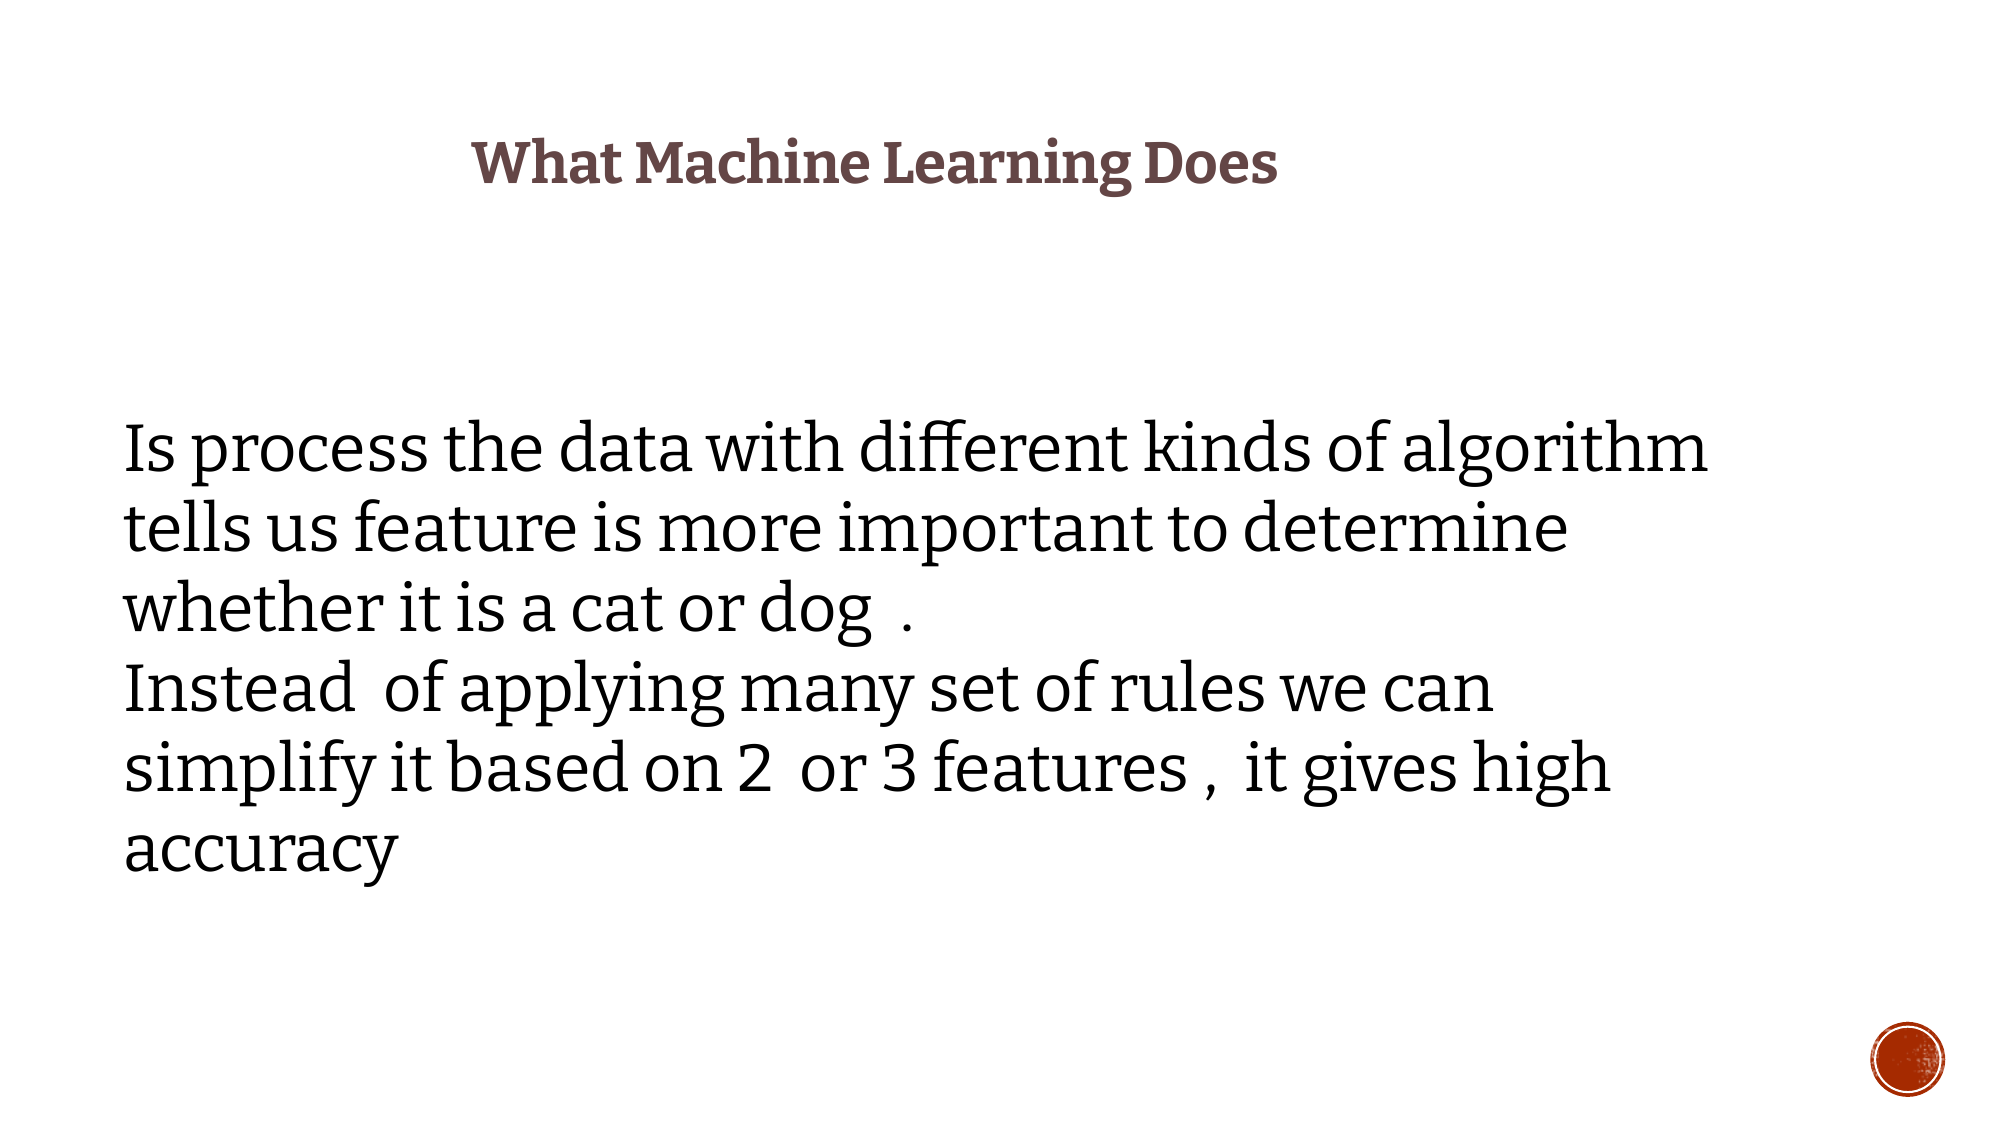

What Machine Learning Does
Is process the data with different kinds of algorithm tells us feature is more important to determine whether it is a cat or dog  .
Instead  of applying many set of rules we can simplify it based on 2  or 3 features ,  it gives high accuracy